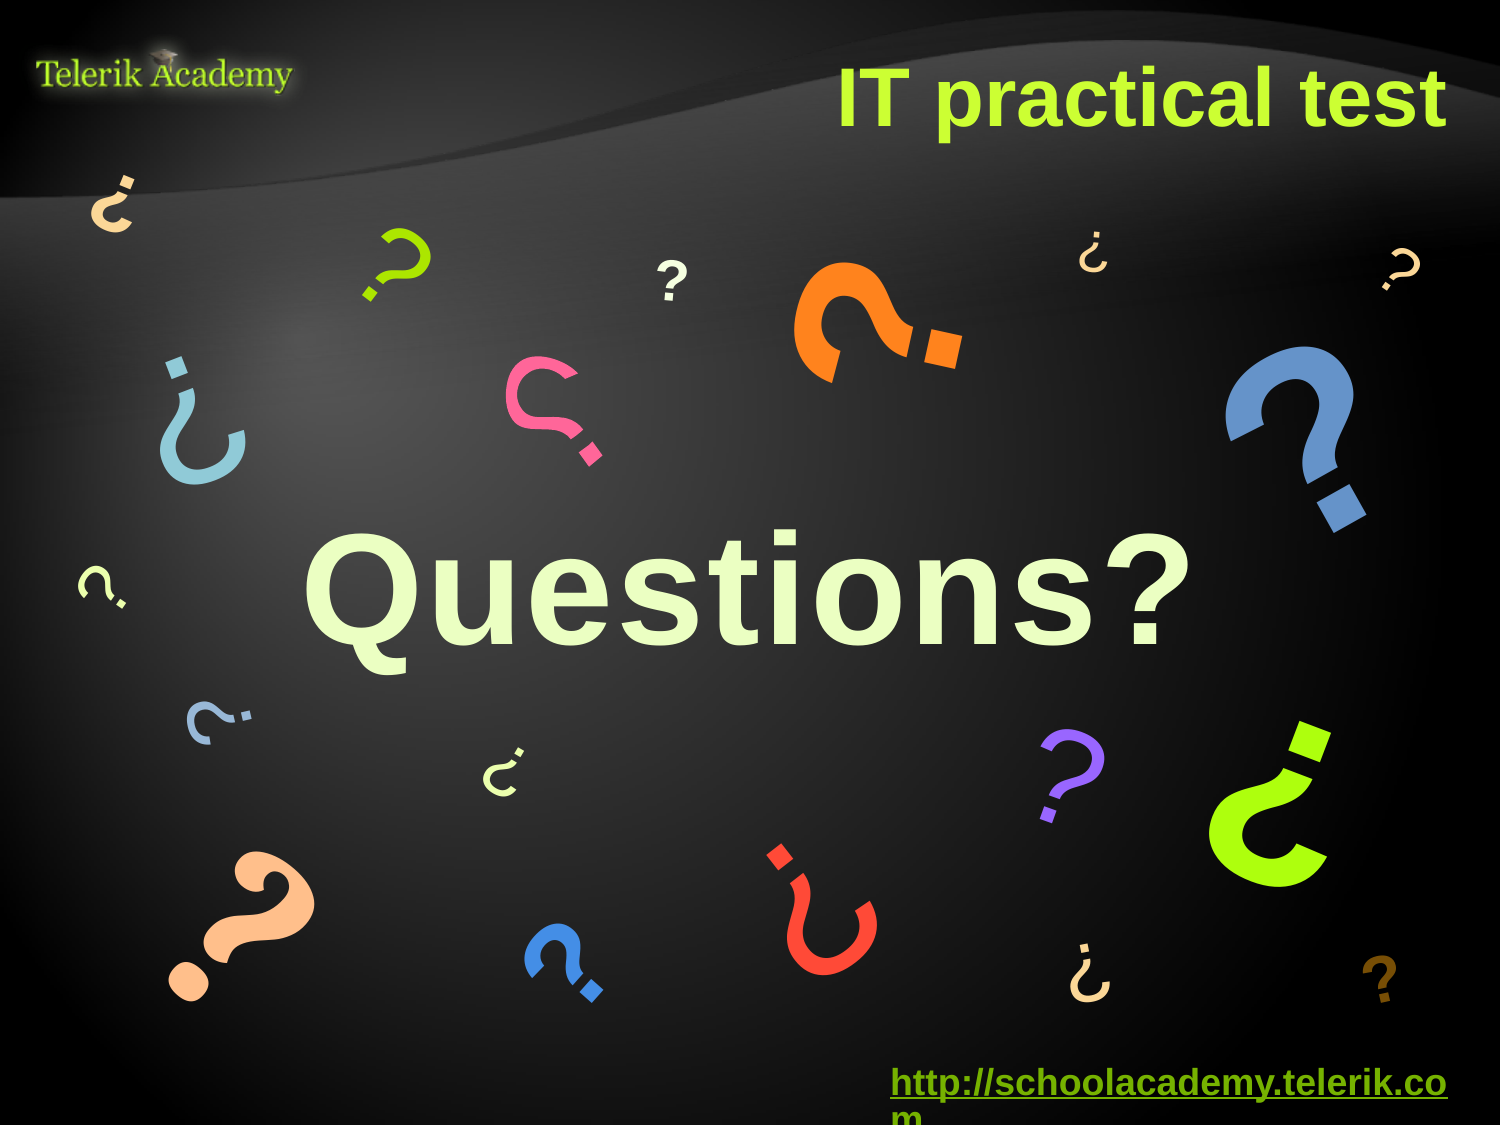

# IT practical test
?
?
?
?
?
?
?
?
?
Questions?
?
?
?
?
?
?
?
?
?
?
http://schoolacademy.telerik.com